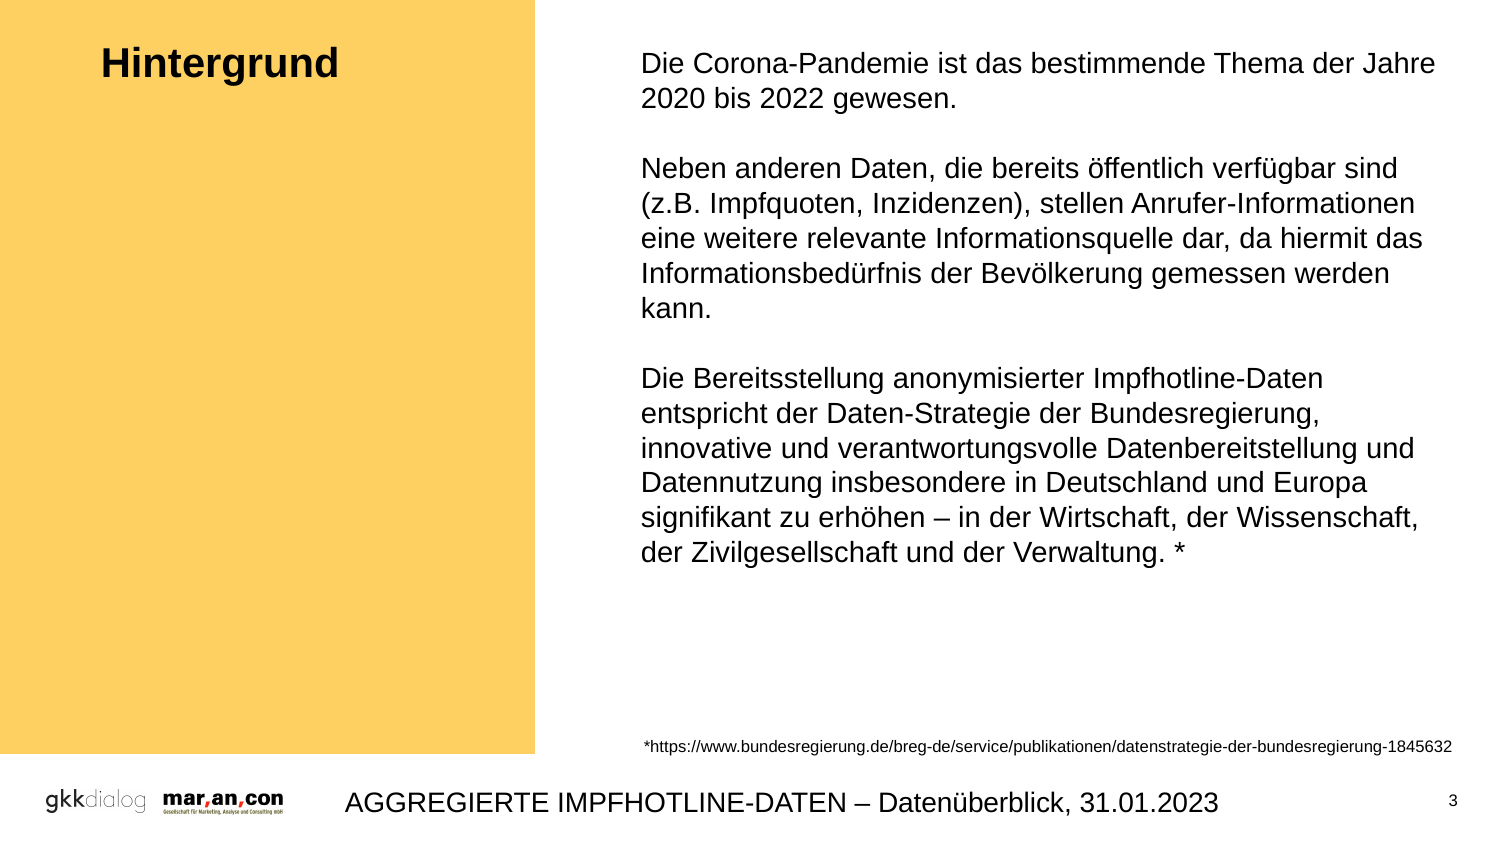

Die Corona-Pandemie ist das bestimmende Thema der Jahre 2020 bis 2022 gewesen.

Neben anderen Daten, die bereits öffentlich verfügbar sind (z.B. Impfquoten, Inzidenzen), stellen Anrufer-Informationen eine weitere relevante Informationsquelle dar, da hiermit das Informationsbedürfnis der Bevölkerung gemessen werden kann.

Die Bereitsstellung anonymisierter Impfhotline-Daten entspricht der Daten-Strategie der Bundesregierung, innovative und verantwortungsvolle Datenbereitstellung und Datennutzung insbesondere in Deutschland und Europa signifikant zu erhöhen – in der Wirtschaft, der Wissenschaft, der Zivilgesellschaft und der Verwaltung. *
Hintergrund
*https://www.bundesregierung.de/breg-de/service/publikationen/datenstrategie-der-bundesregierung-1845632
3